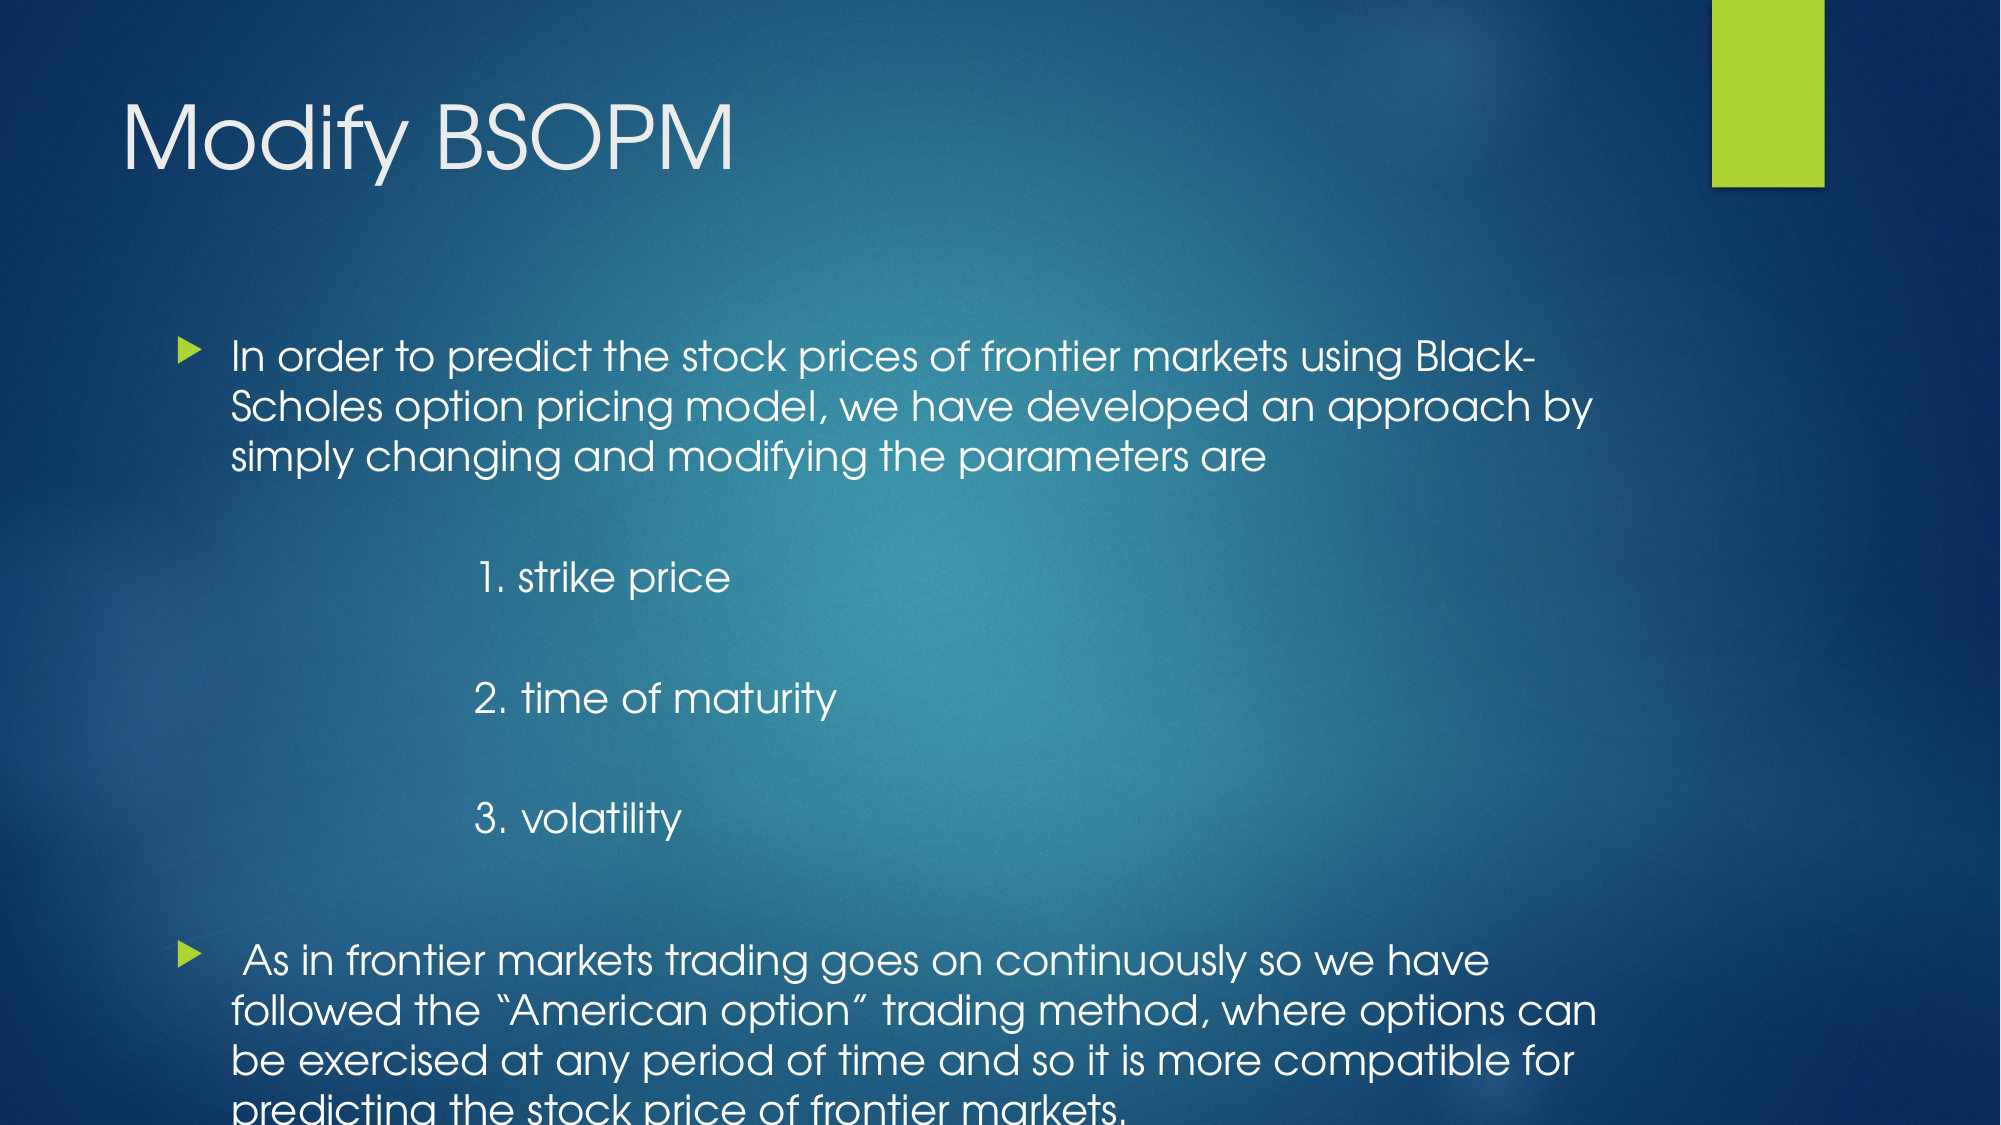

# Modify BSOPM
In order to predict the stock prices of frontier markets using Black-Scholes option pricing model, we have developed an approach by simply changing and modifying the parameters are
											1. strike price
											2. time of maturity
											3. volatility

 As in frontier markets trading goes on continuously so we have followed the “American option” trading method, where options can be exercised at any period of time and so it is more compatible for predicting the stock price of frontier markets.